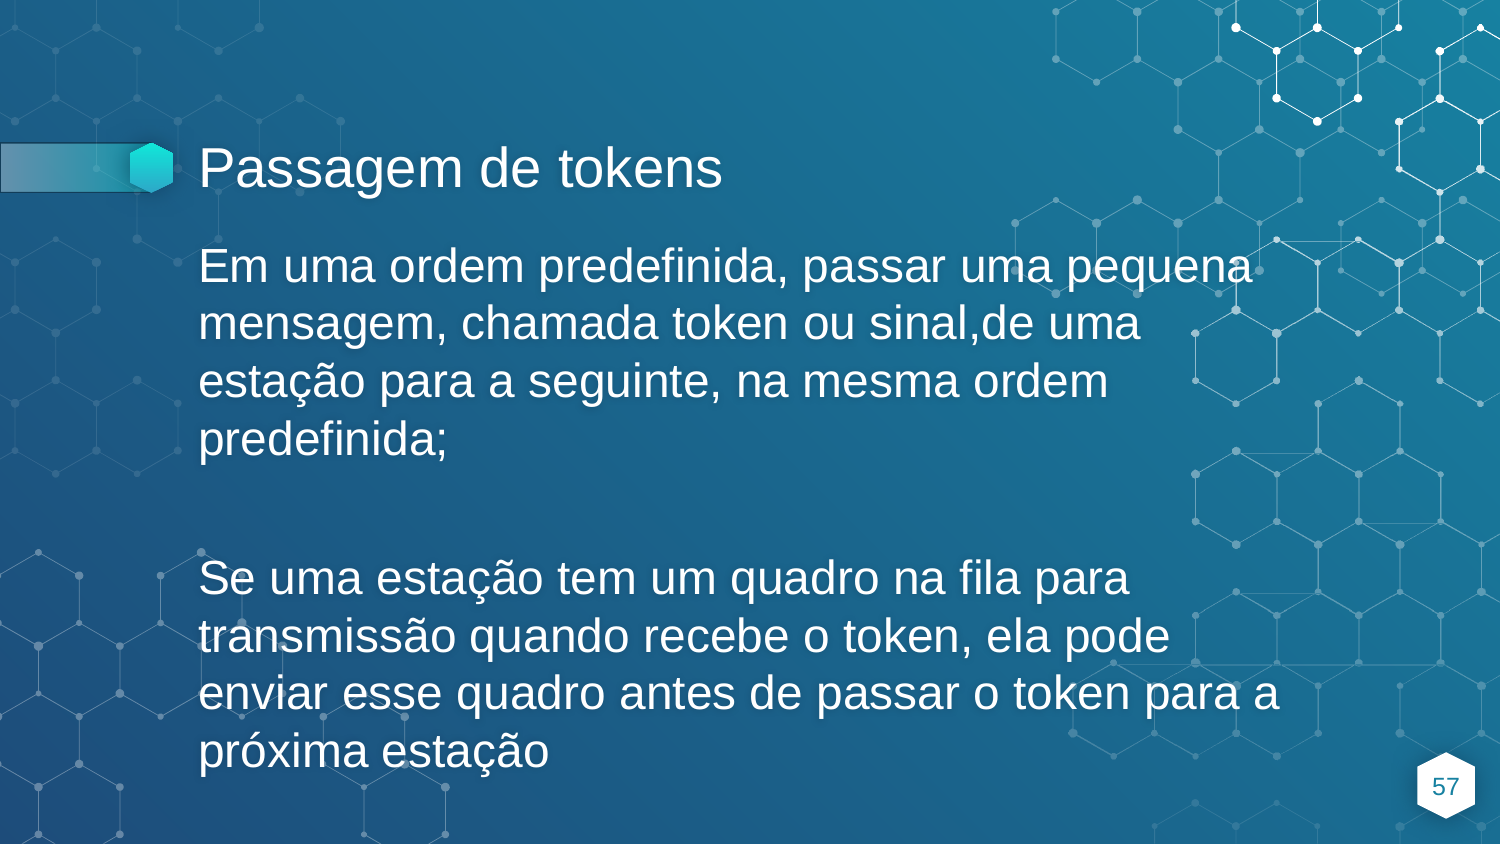

# Passagem de tokens
Em uma ordem predefinida, passar uma pequena mensagem, chamada token ou sinal,de uma estação para a seguinte, na mesma ordem predefinida;

Se uma estação tem um quadro na fila para transmissão quando recebe o token, ela pode enviar esse quadro antes de passar o token para a próxima estação

57